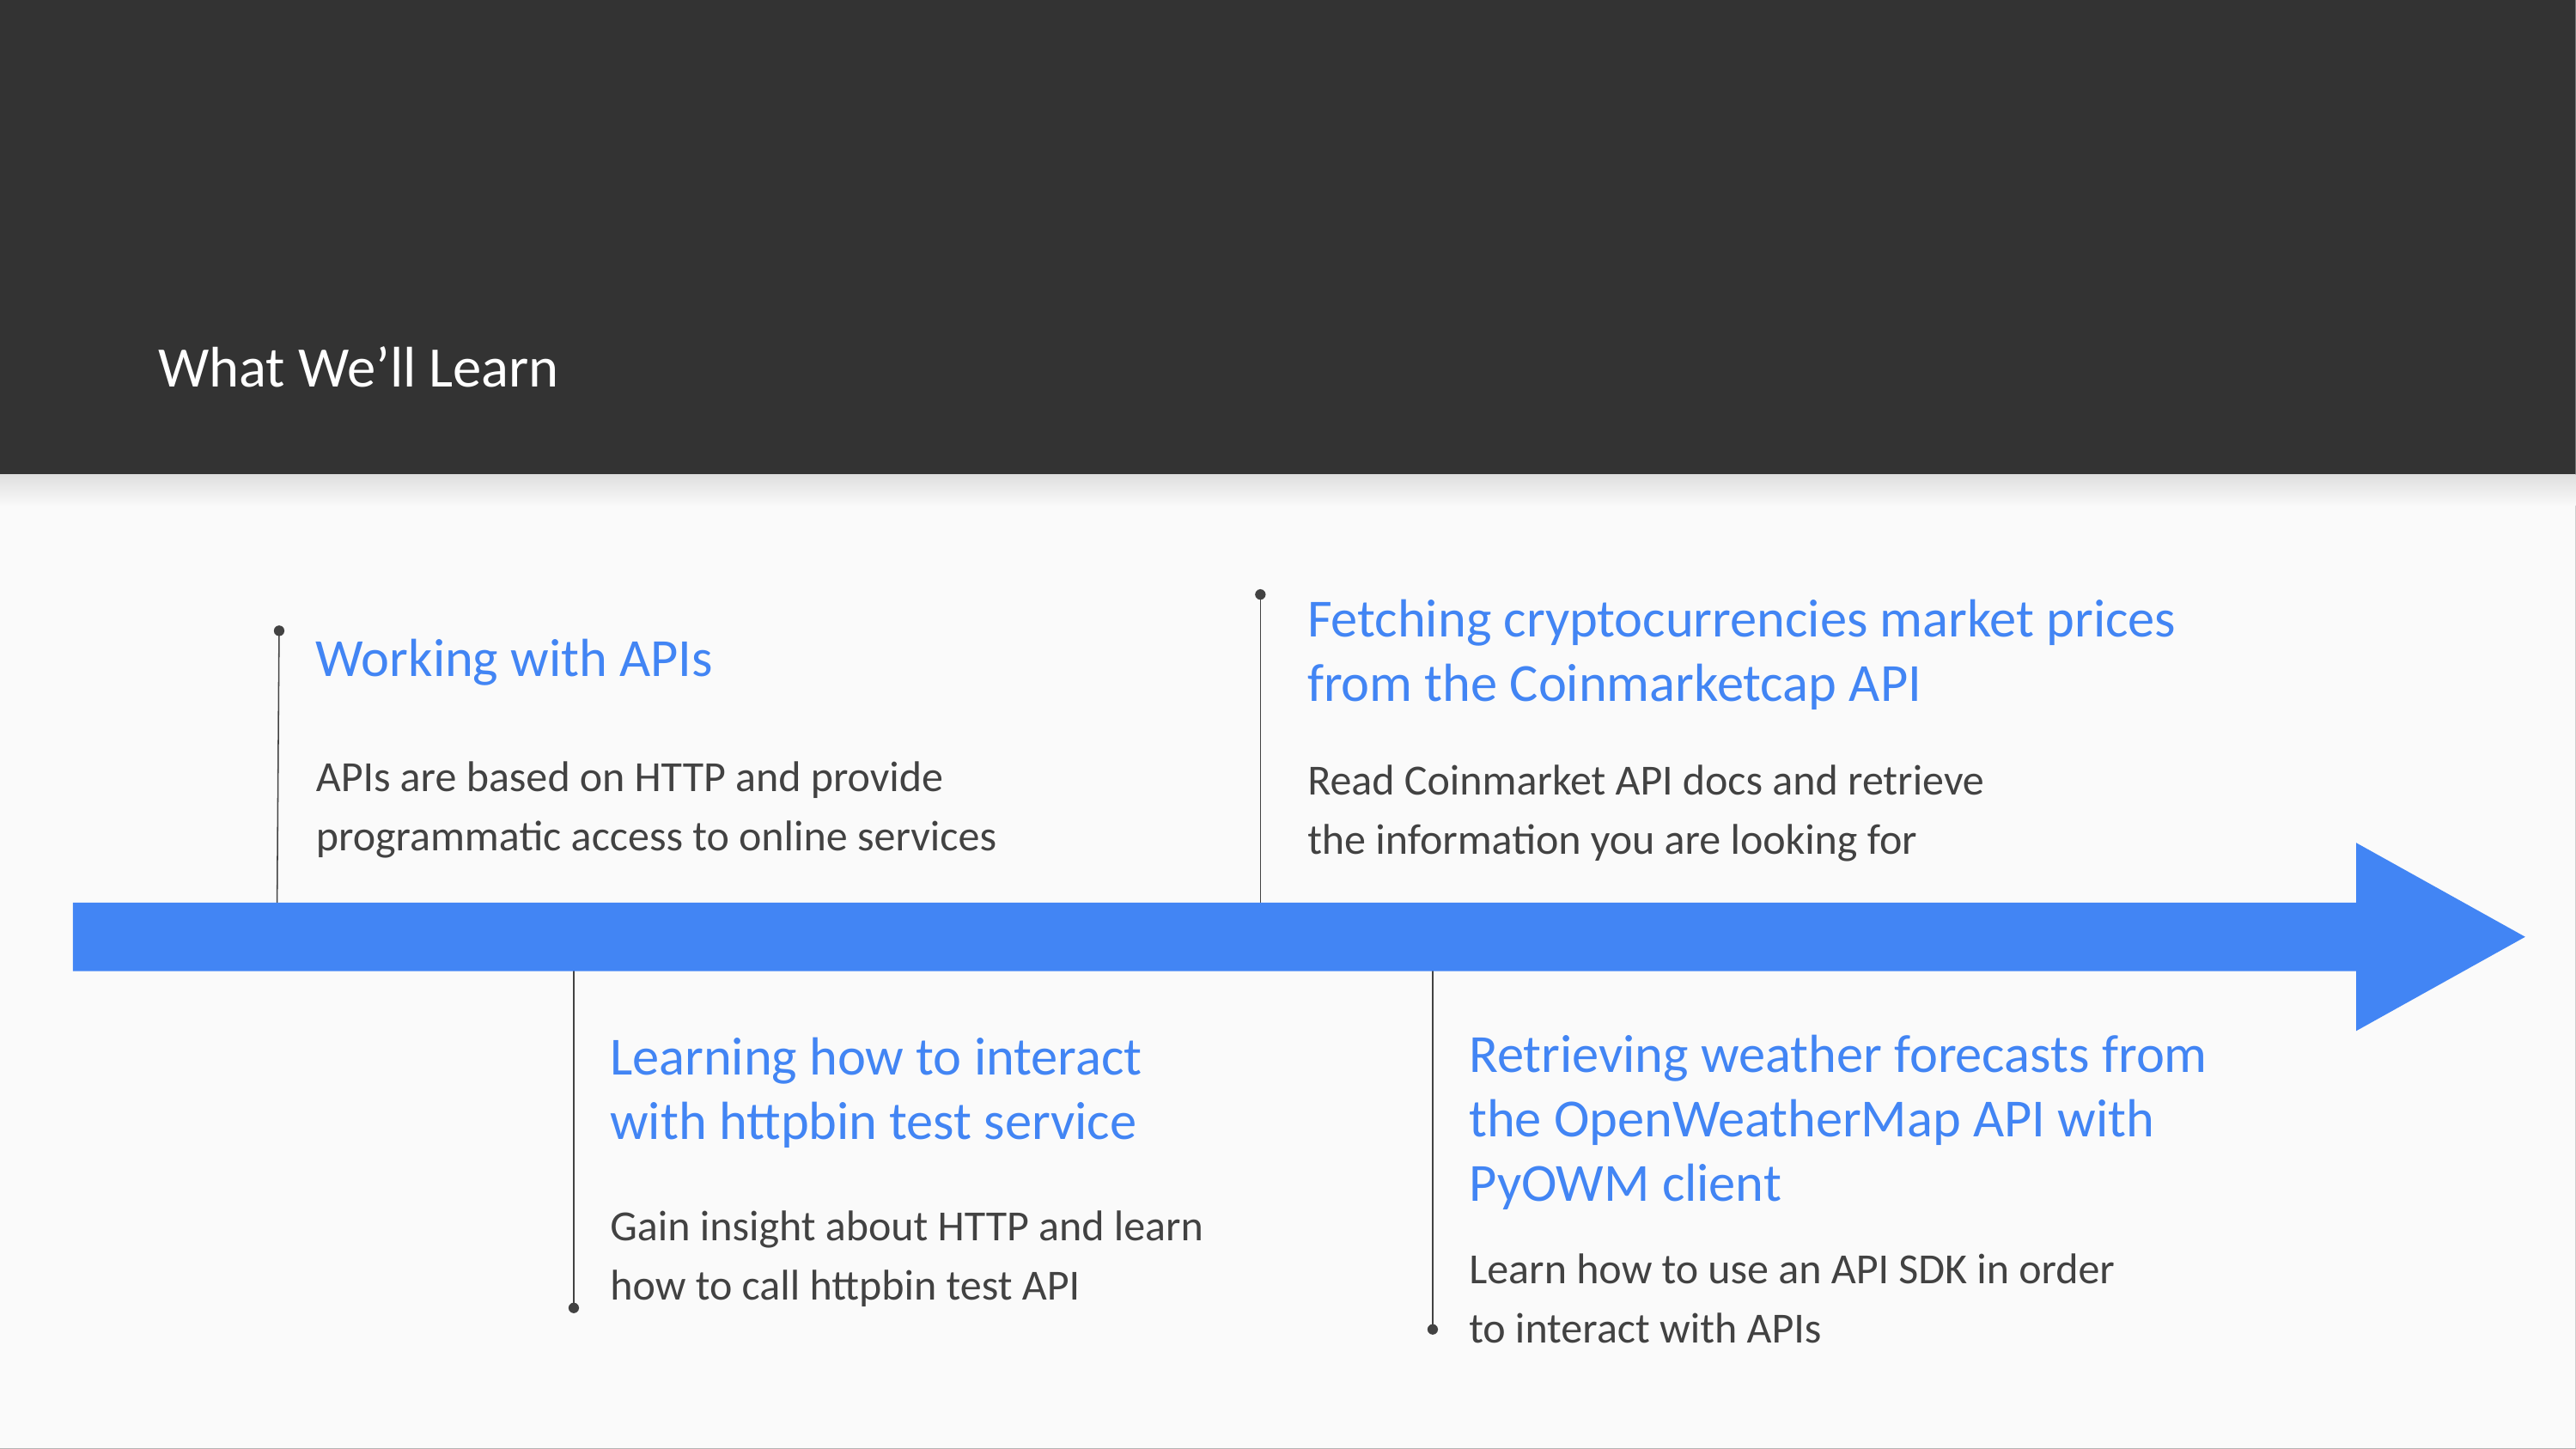

What We’ll Learn

Fetching cryptocurrencies market prices from the Coinmarketcap API
# Working with APIs
APIs are based on HTTP and provide programmatic access to online services
Read Coinmarket API docs and retrieve the information you are looking for

Learning how to interact with httpbin test service
Retrieving weather forecasts from the OpenWeatherMap API with PyOWM client
Gain insight about HTTP and learn how to call httpbin test API
Learn how to use an API SDK in order to interact with APIs